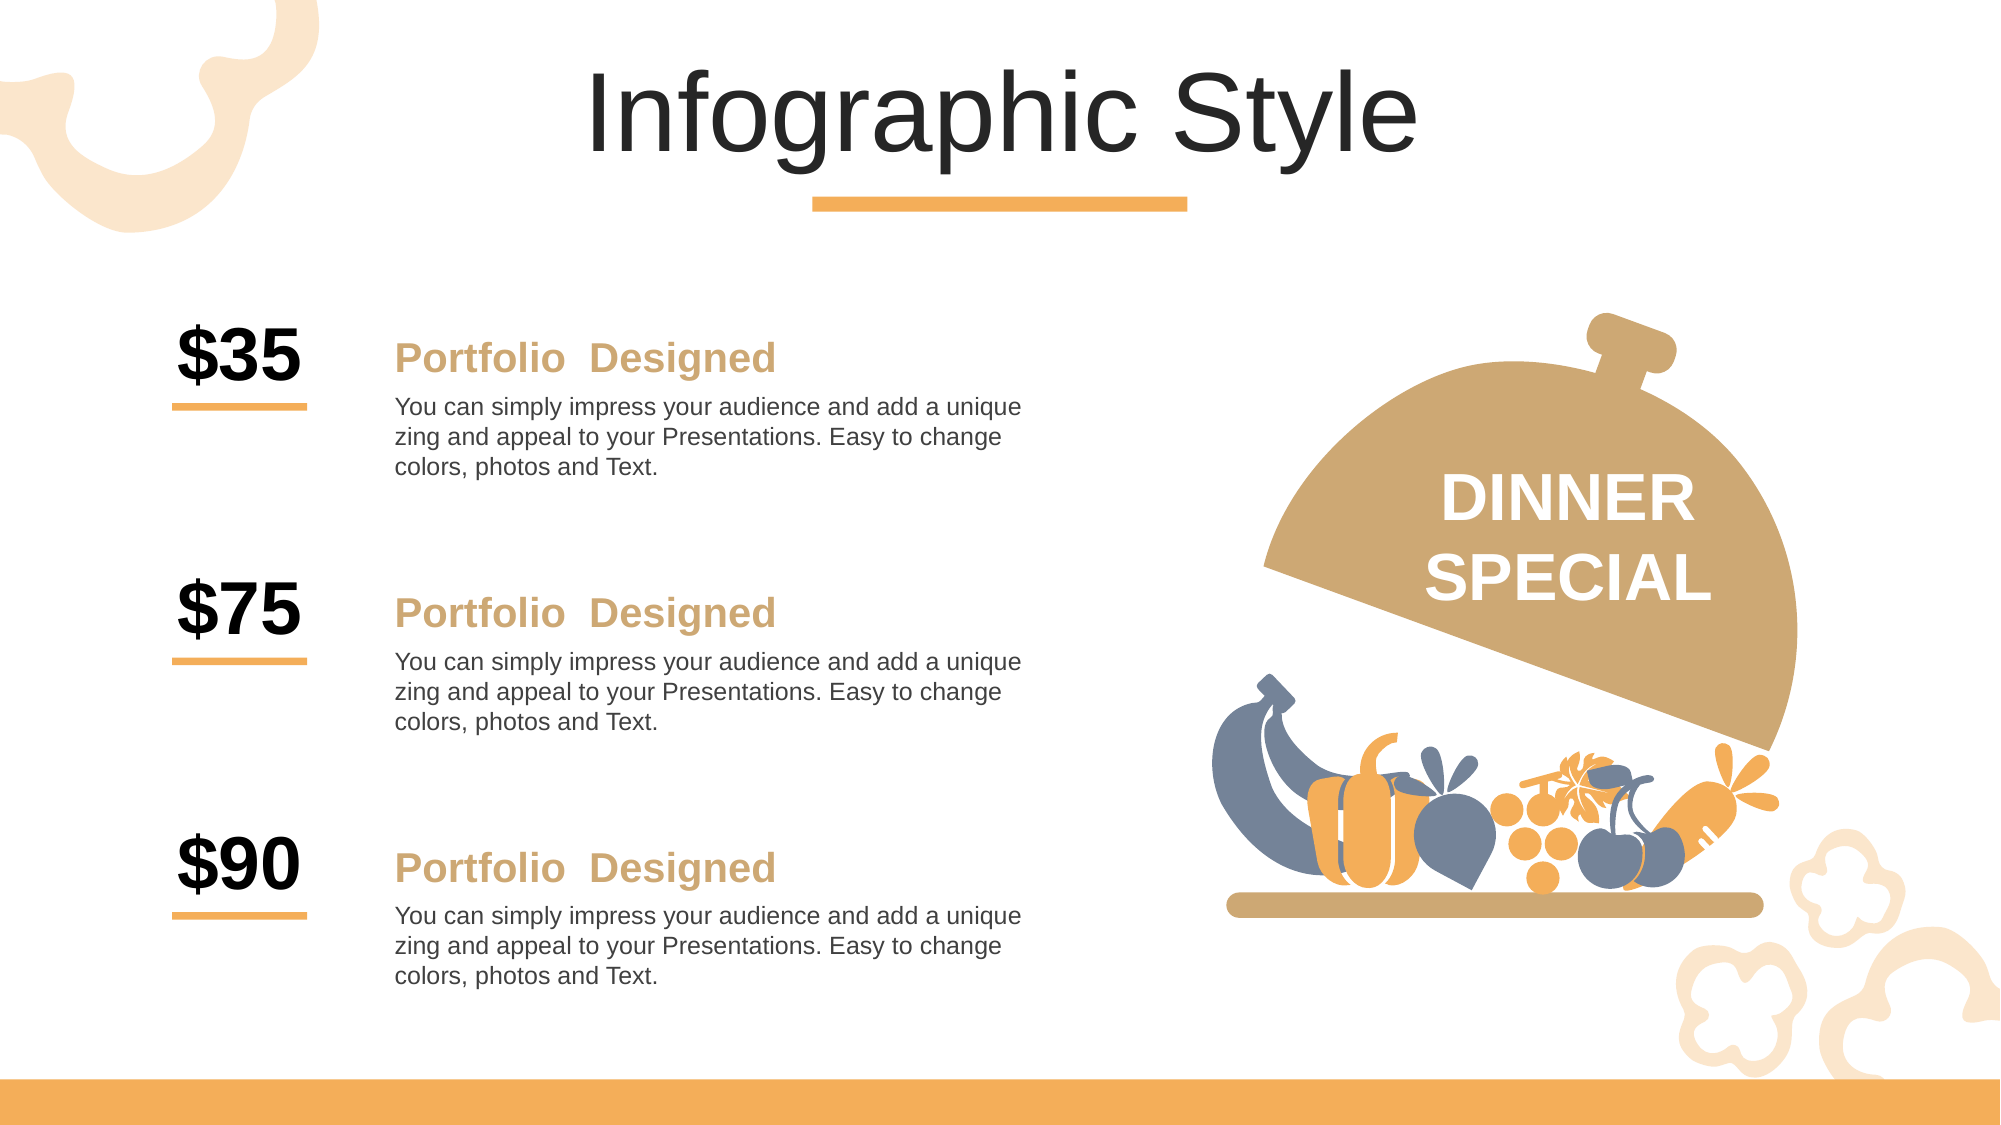

Infographic Style
$35

Portfolio  Designed
You can simply impress your audience and add a unique zing and appeal to your Presentations. Easy to change colors, photos and Text.

DINNER SPECIAL
$75
Portfolio  Designed
You can simply impress your audience and add a unique zing and appeal to your Presentations. Easy to change colors, photos and Text.

$90
Portfolio  Designed
You can simply impress your audience and add a unique zing and appeal to your Presentations. Easy to change colors, photos and Text.